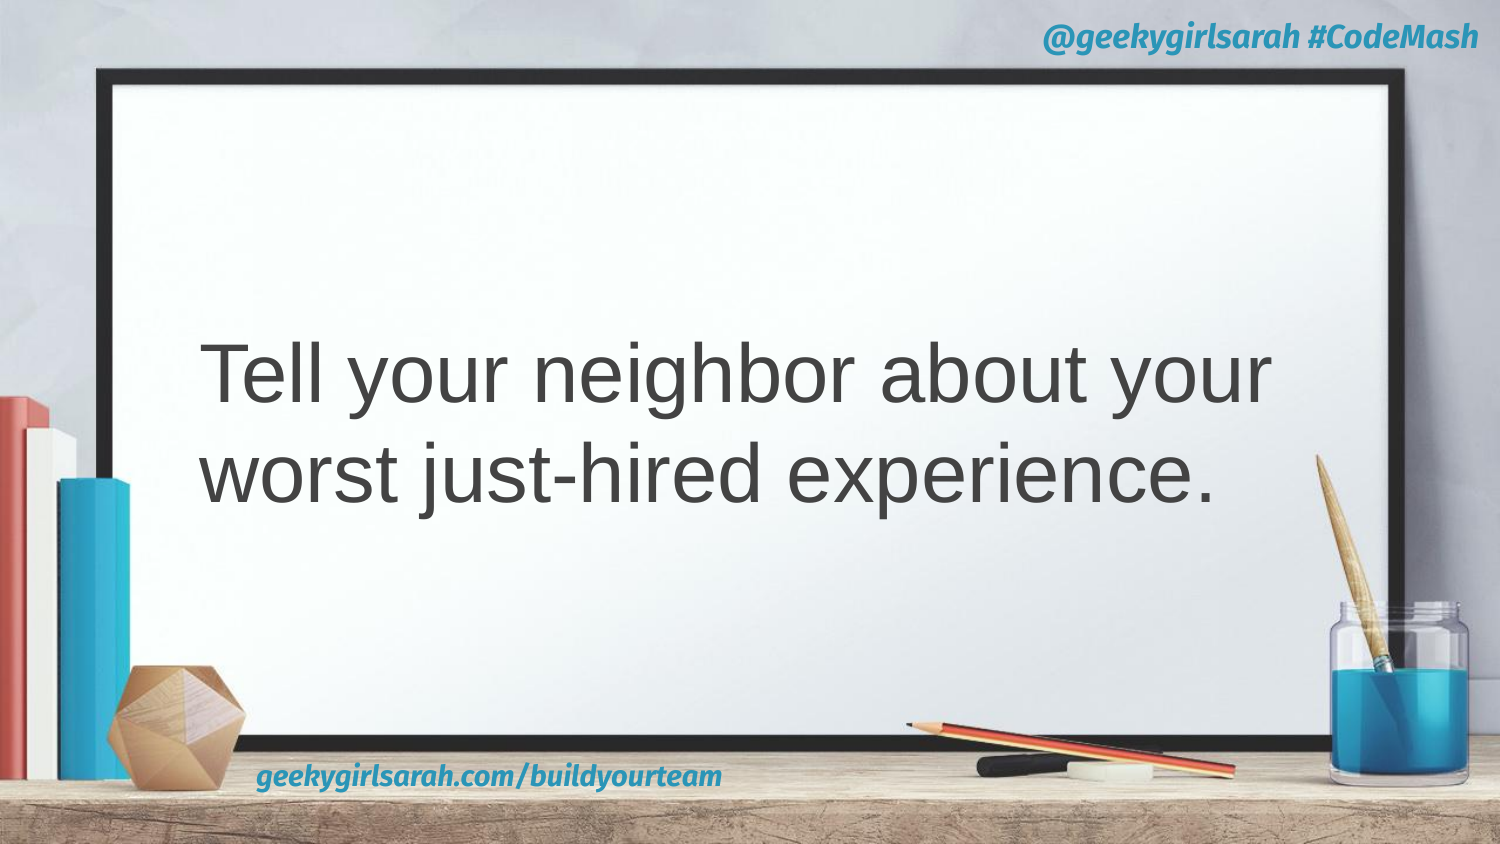

#
Tell your neighbor about your worst just-hired experience.